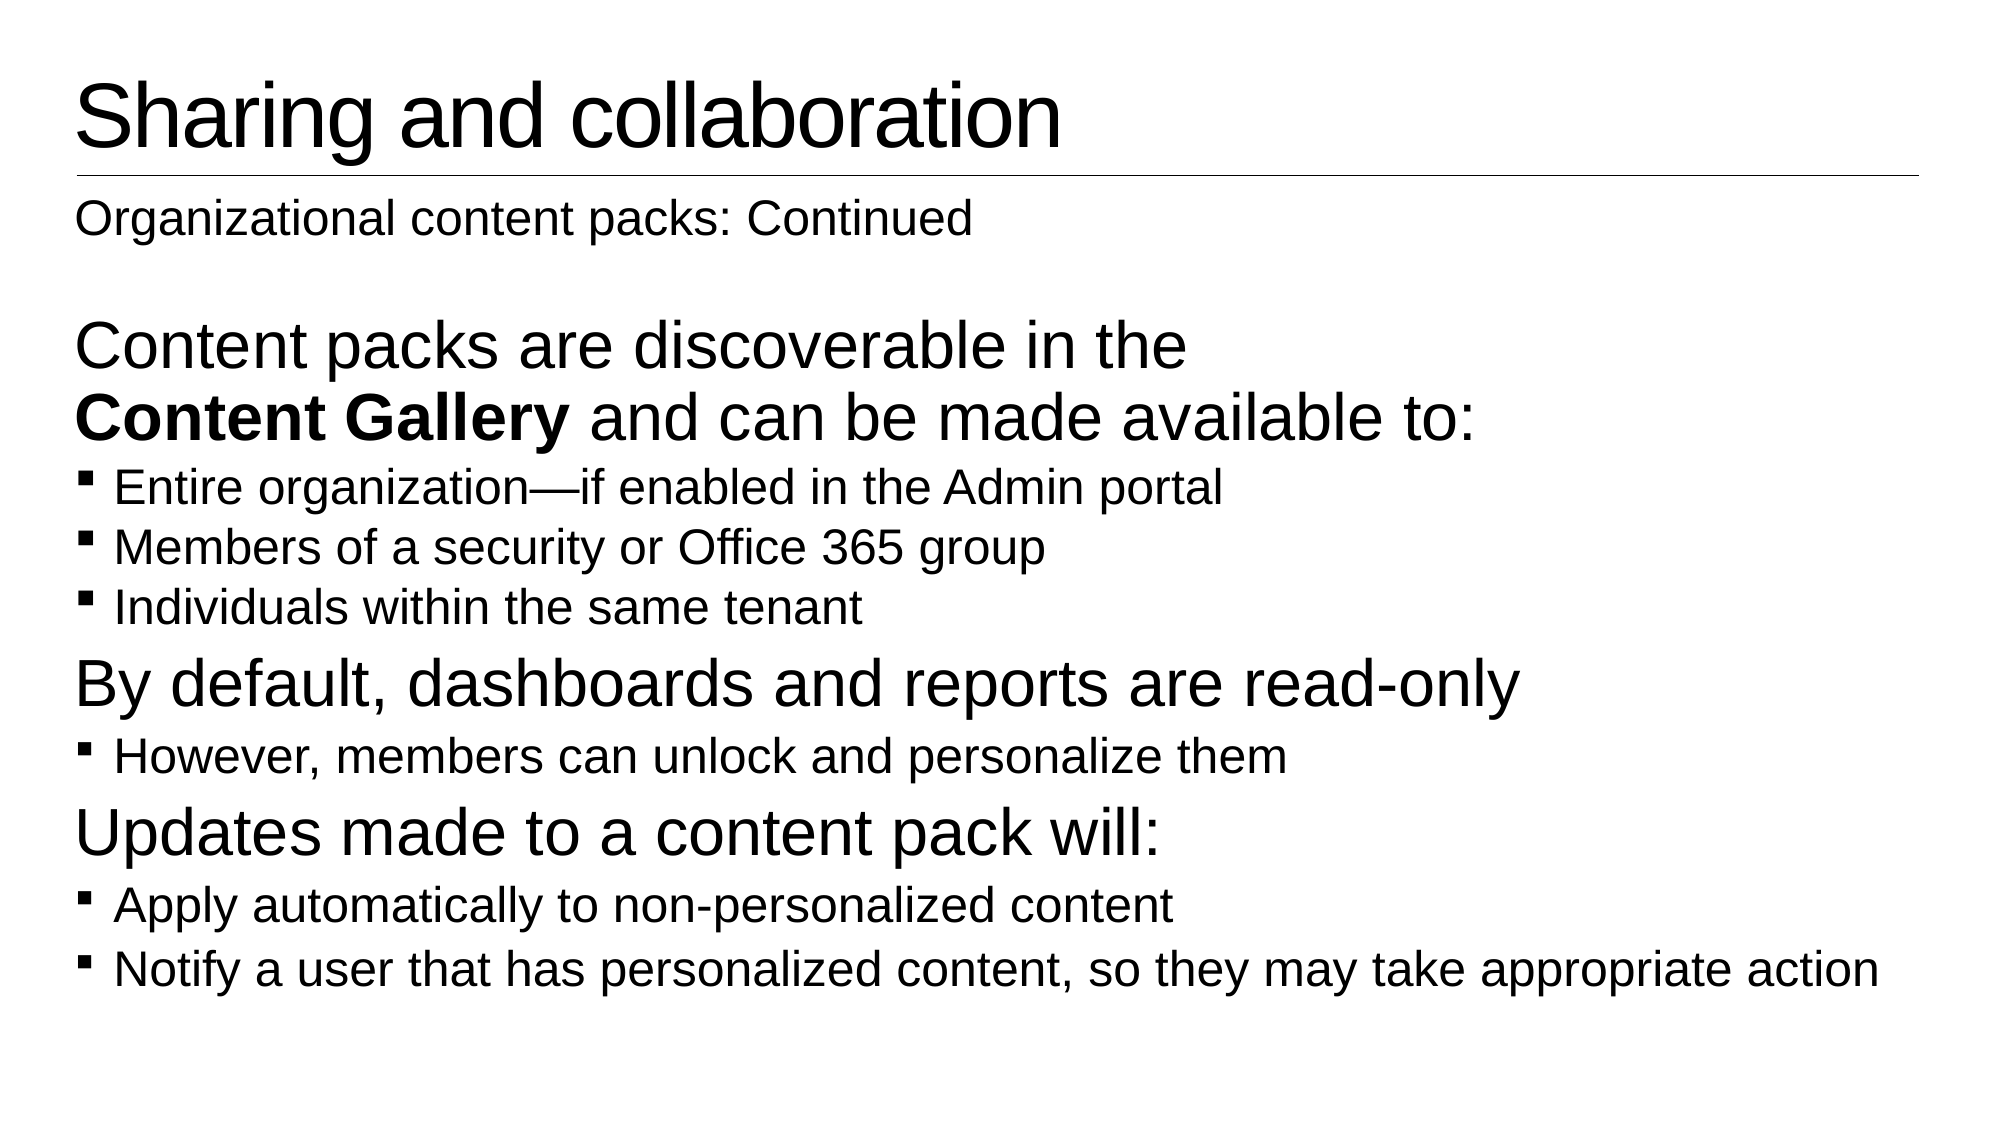

# Sharing and collaboration
Organizational content packs: Continued
Content packs are discoverable in the
Content Gallery and can be made available to:
Entire organization—if enabled in the Admin portal
Members of a security or Office 365 group
Individuals within the same tenant
By default, dashboards and reports are read-only
However, members can unlock and personalize them
Updates made to a content pack will:
Apply automatically to non-personalized content
Notify a user that has personalized content, so they may take appropriate action